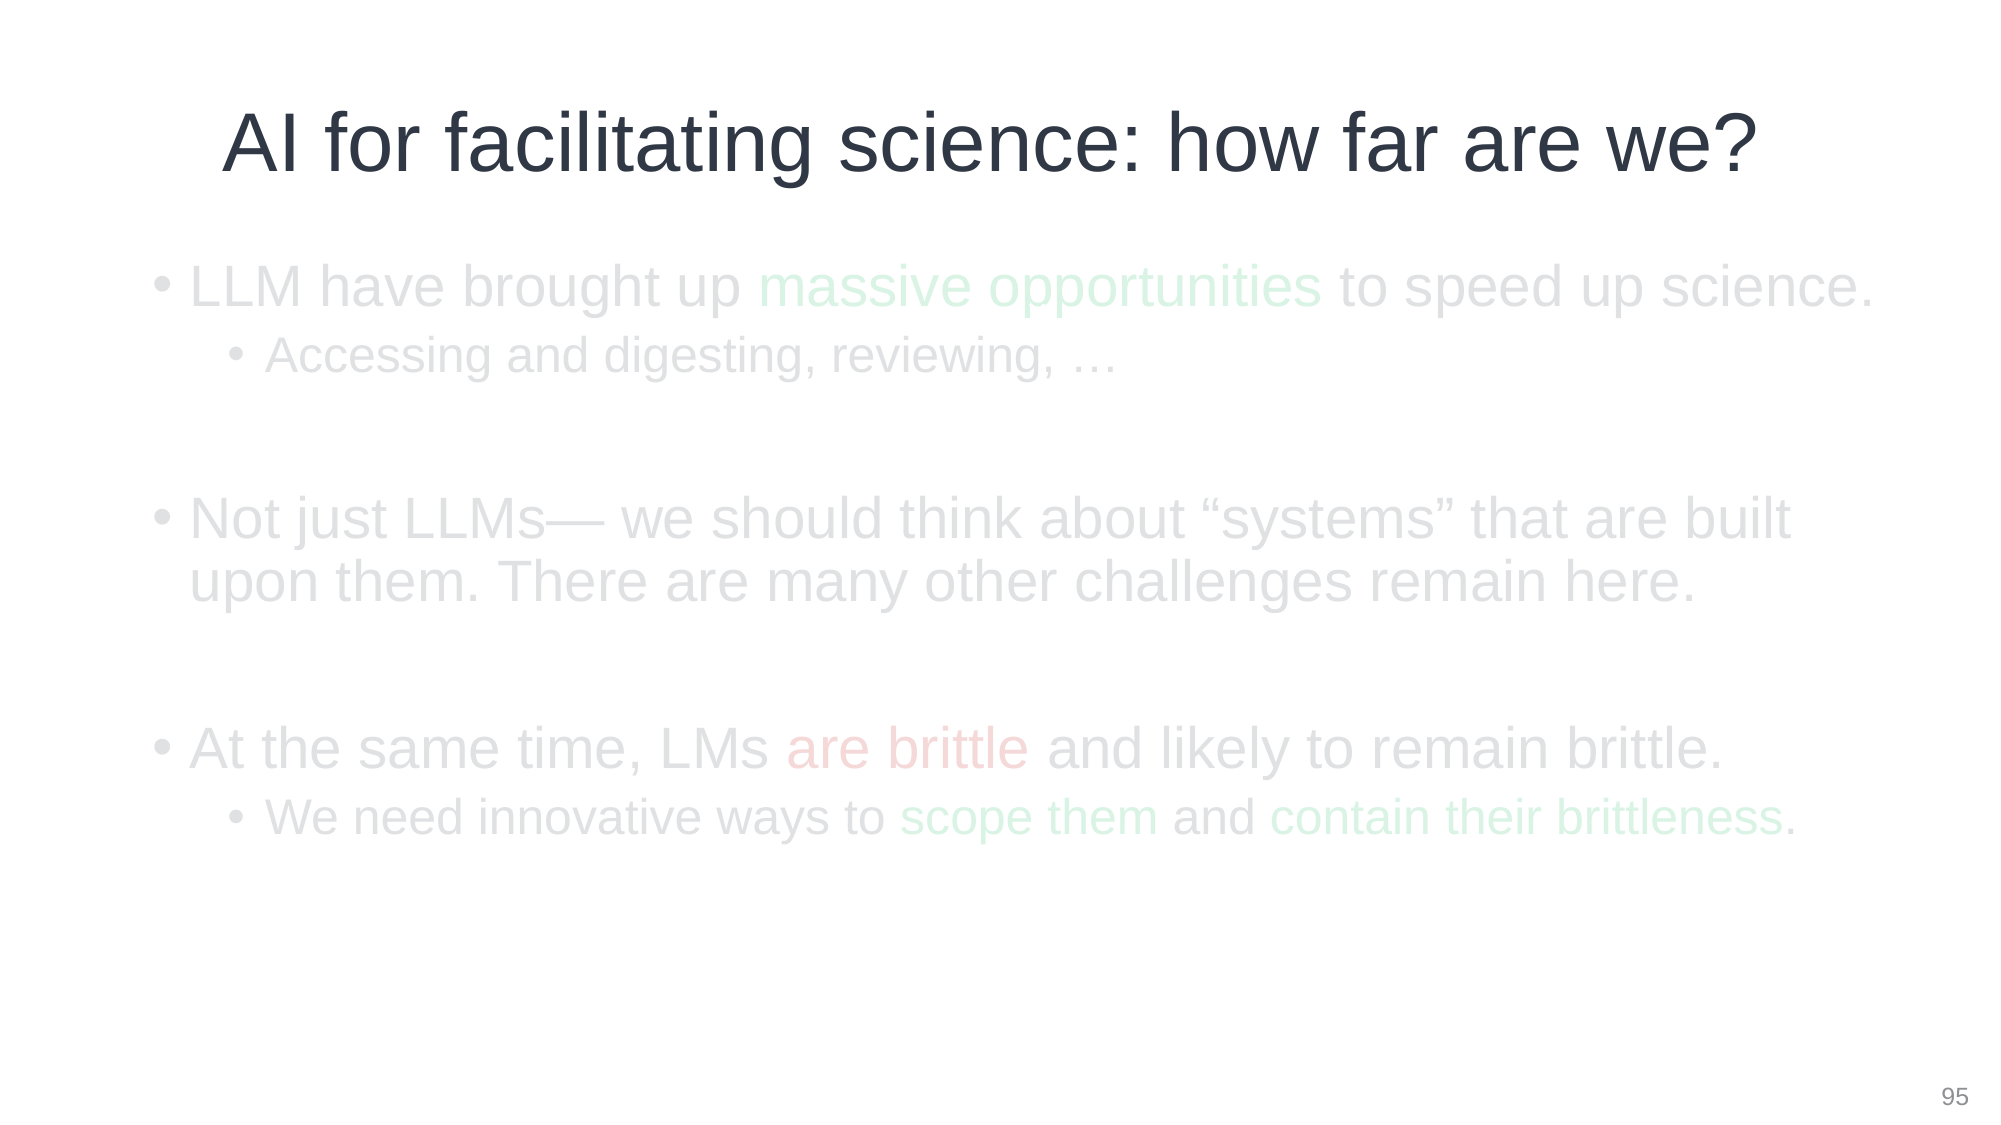

# AI for facilitating science: how far are we?
x
LLM have brought up massive opportunities to speed up science.
Accessing and digesting, reviewing, …

Not just LLMs— we should think about “systems” that are built upon them. There are many other challenges remain here.

At the same time, LMs are brittle and likely to remain brittle.
We need innovative ways to scope them and contain their brittleness.

x
x
95